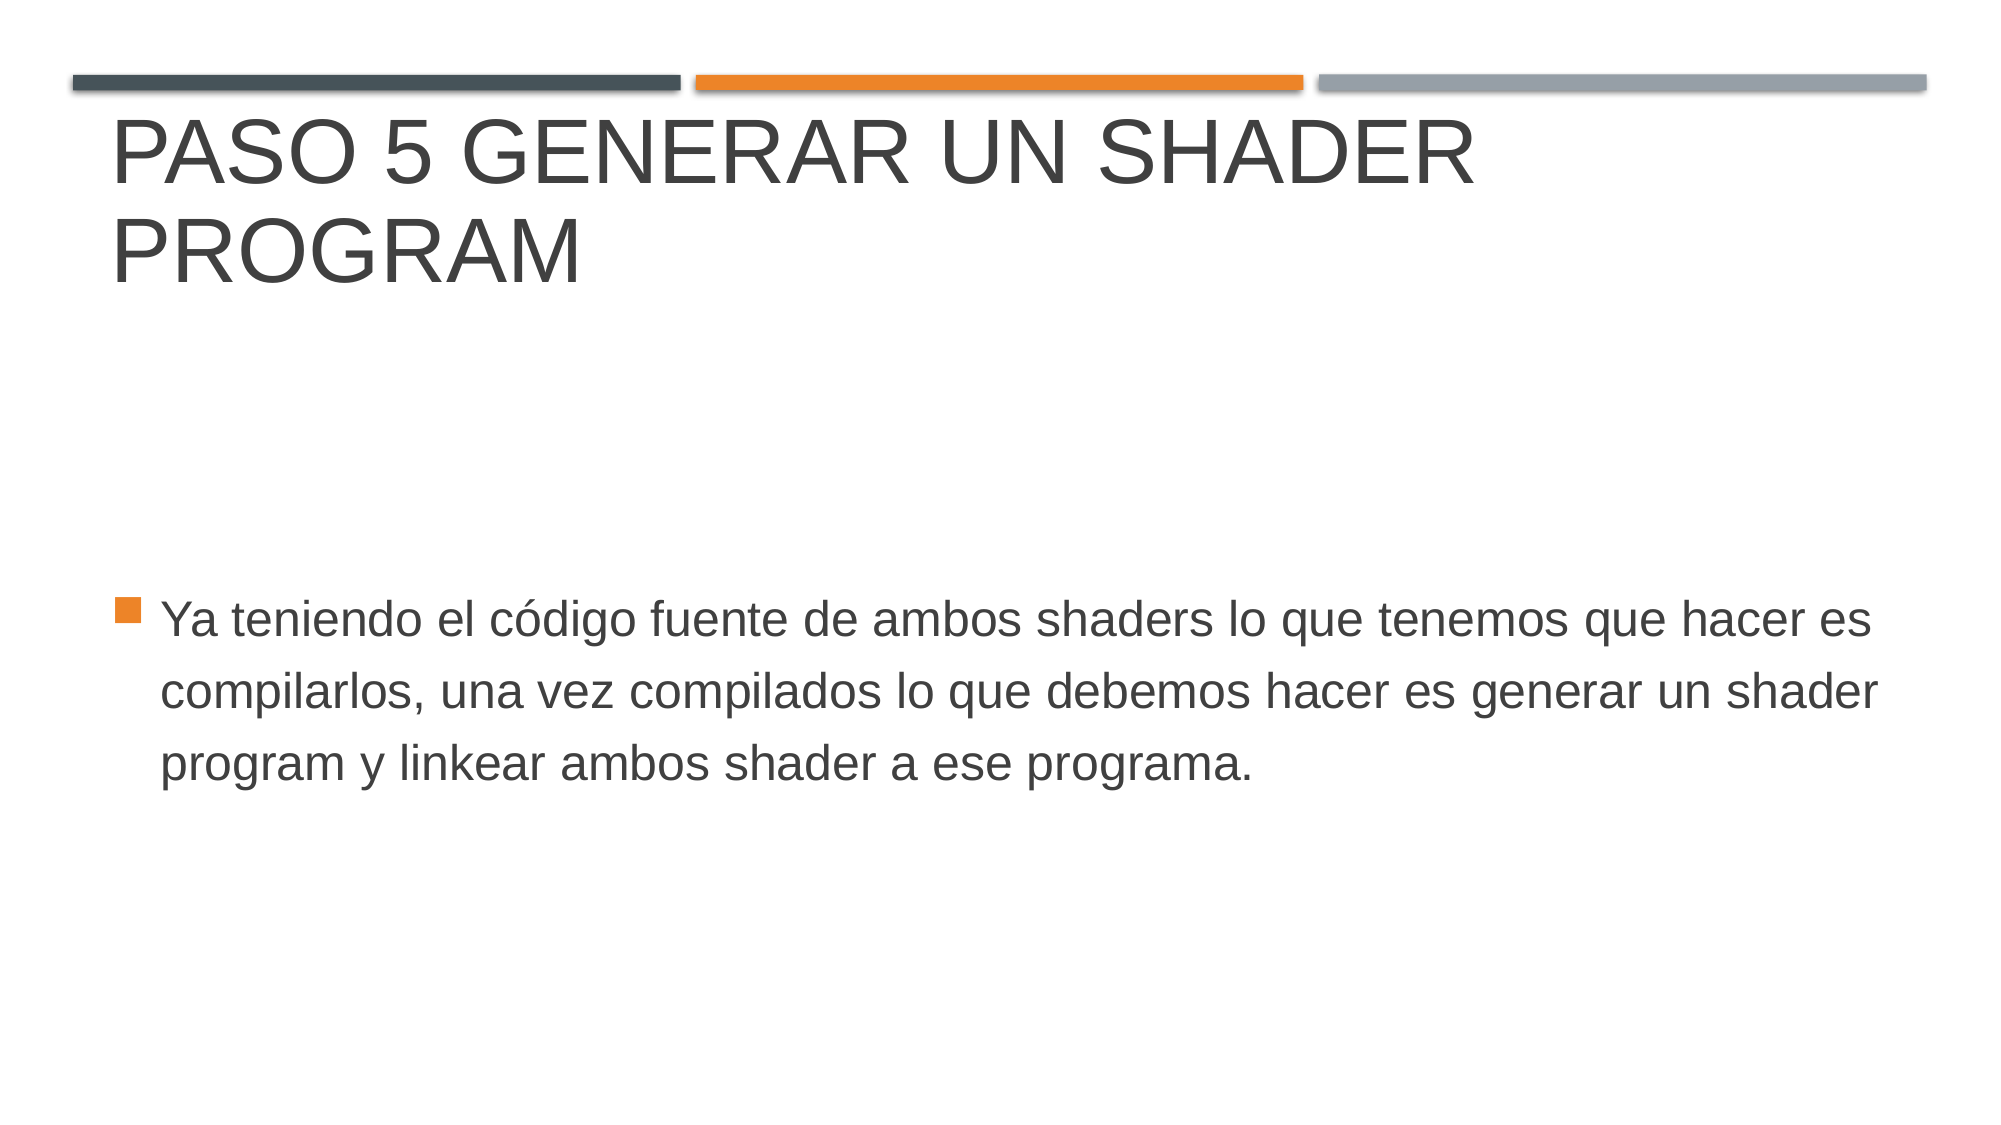

# Paso 5 generar un shader program
Ya teniendo el código fuente de ambos shaders lo que tenemos que hacer es compilarlos, una vez compilados lo que debemos hacer es generar un shader program y linkear ambos shader a ese programa.